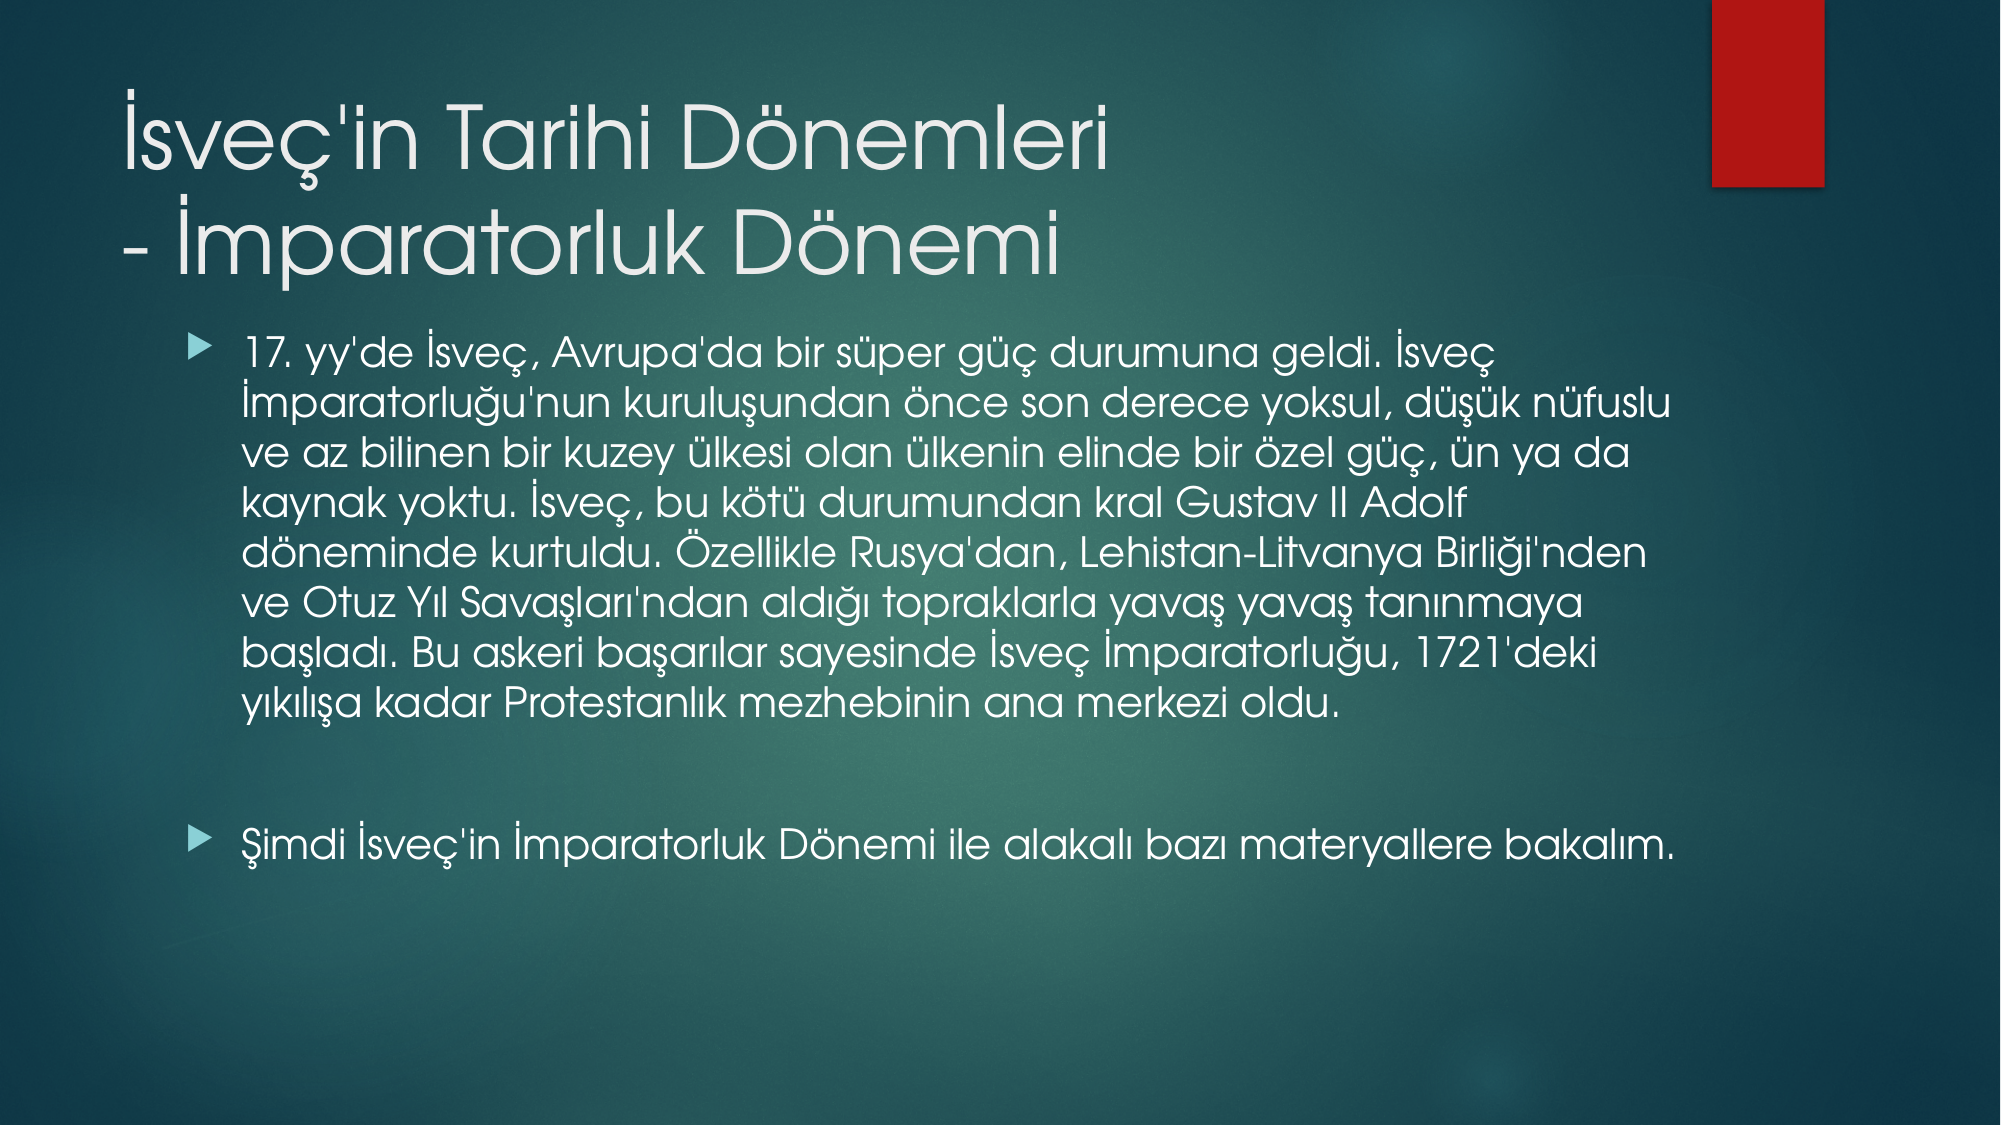

# İsveç'in Tarihi Dönemleri - İmparatorluk Dönemi
17. yy'de İsveç, Avrupa'da bir süper güç durumuna geldi. İsveç İmparatorluğu'nun kuruluşundan önce son derece yoksul, düşük nüfuslu ve az bilinen bir kuzey ülkesi olan ülkenin elinde bir özel güç, ün ya da kaynak yoktu. İsveç, bu kötü durumundan kral Gustav II Adolf döneminde kurtuldu. Özellikle Rusya'dan, Lehistan-Litvanya Birliği'nden ve Otuz Yıl Savaşları'ndan aldığı topraklarla yavaş yavaş tanınmaya başladı. Bu askeri başarılar sayesinde İsveç İmparatorluğu, 1721'deki yıkılışa kadar Protestanlık mezhebinin ana merkezi oldu.

Şimdi İsveç'in İmparatorluk Dönemi ile alakalı bazı materyallere bakalım.